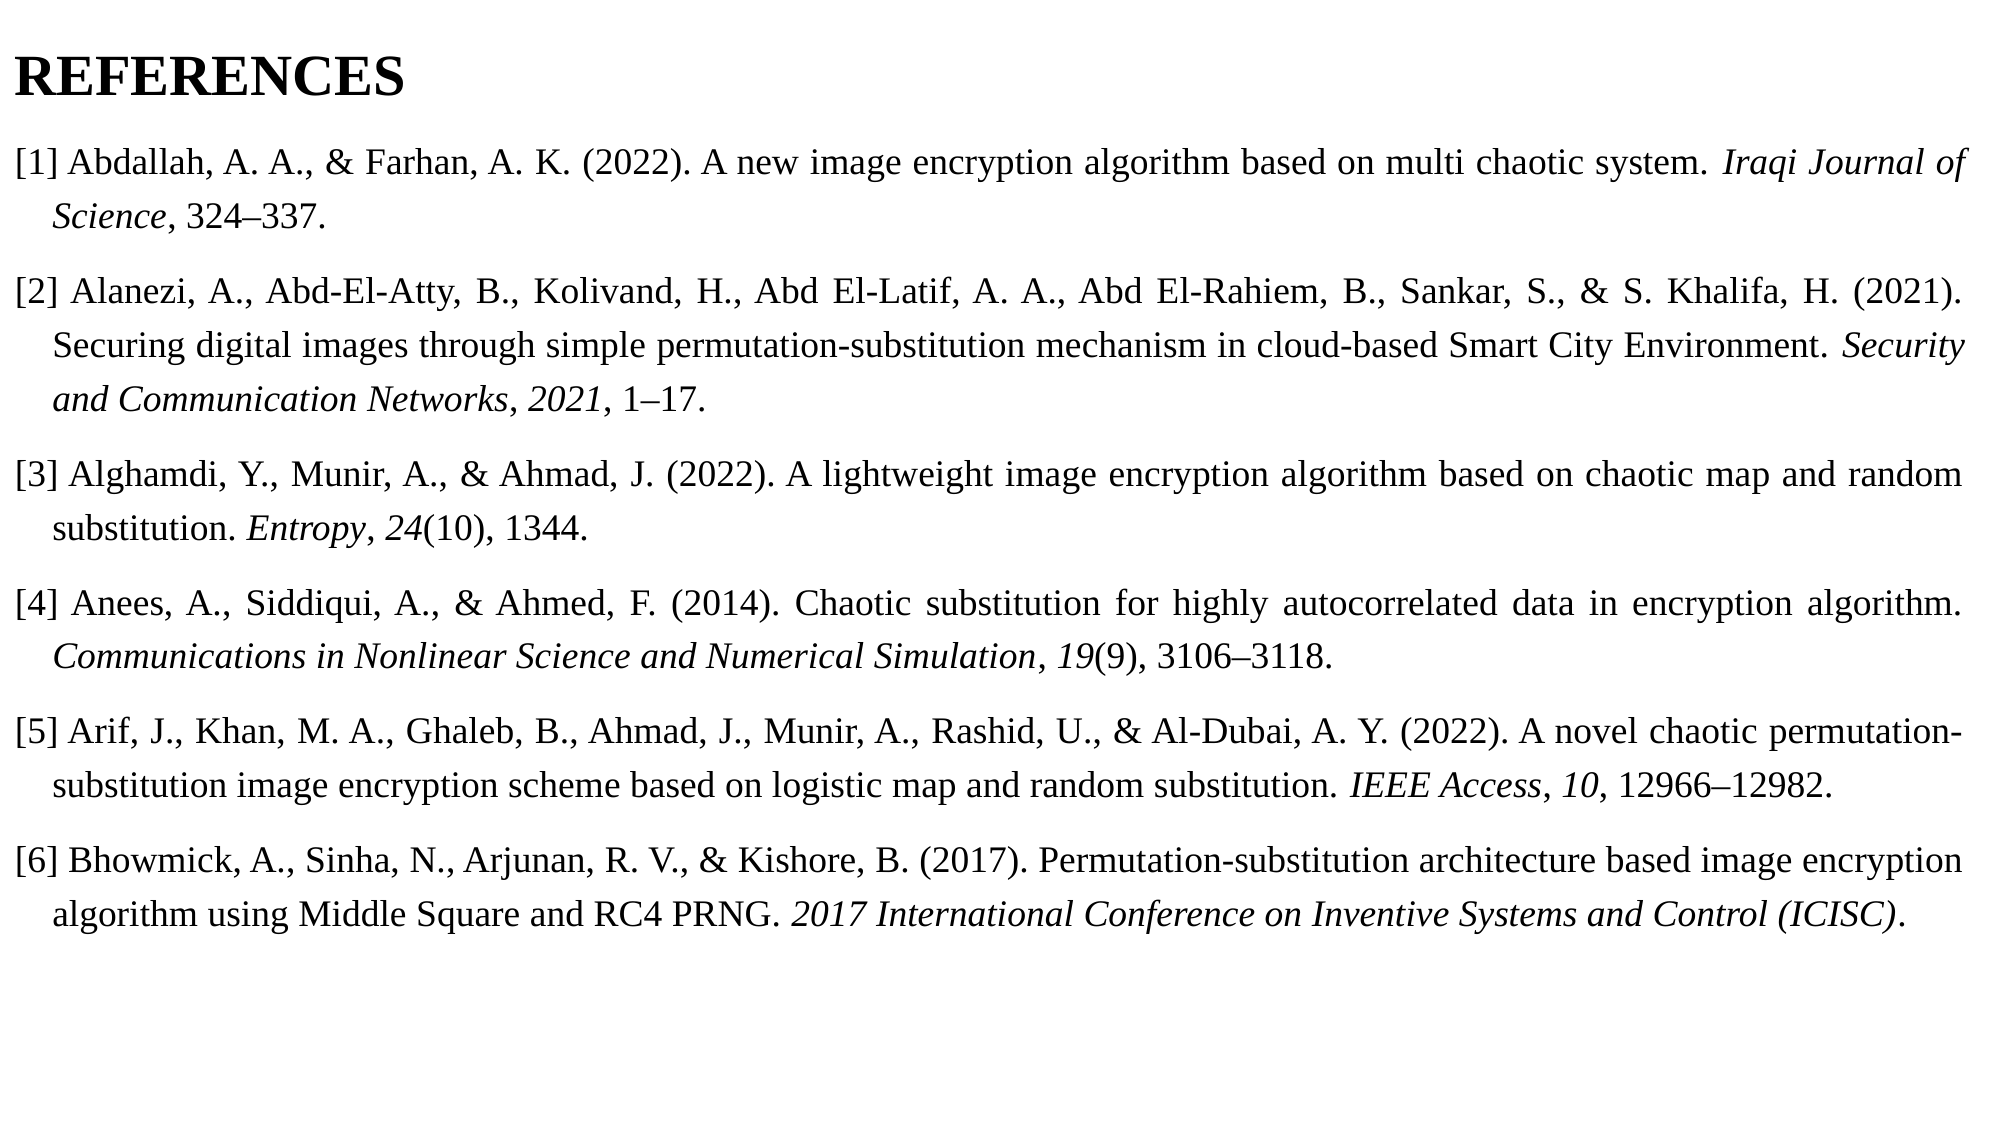

REFERENCES
[1] Abdallah, A. A., & Farhan, A. K. (2022). A new image encryption algorithm based on multi chaotic system. Iraqi Journal of Science, 324–337.
[2] Alanezi, A., Abd-El-Atty, B., Kolivand, H., Abd El-Latif, A. A., Abd El-Rahiem, B., Sankar, S., & S. Khalifa, H. (2021). Securing digital images through simple permutation-substitution mechanism in cloud-based Smart City Environment. Security and Communication Networks, 2021, 1–17.
[3] Alghamdi, Y., Munir, A., & Ahmad, J. (2022). A lightweight image encryption algorithm based on chaotic map and random substitution. Entropy, 24(10), 1344.
[4] Anees, A., Siddiqui, A., & Ahmed, F. (2014). Chaotic substitution for highly autocorrelated data in encryption algorithm. Communications in Nonlinear Science and Numerical Simulation, 19(9), 3106–3118.
[5] Arif, J., Khan, M. A., Ghaleb, B., Ahmad, J., Munir, A., Rashid, U., & Al-Dubai, A. Y. (2022). A novel chaotic permutation-substitution image encryption scheme based on logistic map and random substitution. IEEE Access, 10, 12966–12982.
[6] Bhowmick, A., Sinha, N., Arjunan, R. V., & Kishore, B. (2017). Permutation-substitution architecture based image encryption algorithm using Middle Square and RC4 PRNG. 2017 International Conference on Inventive Systems and Control (ICISC).